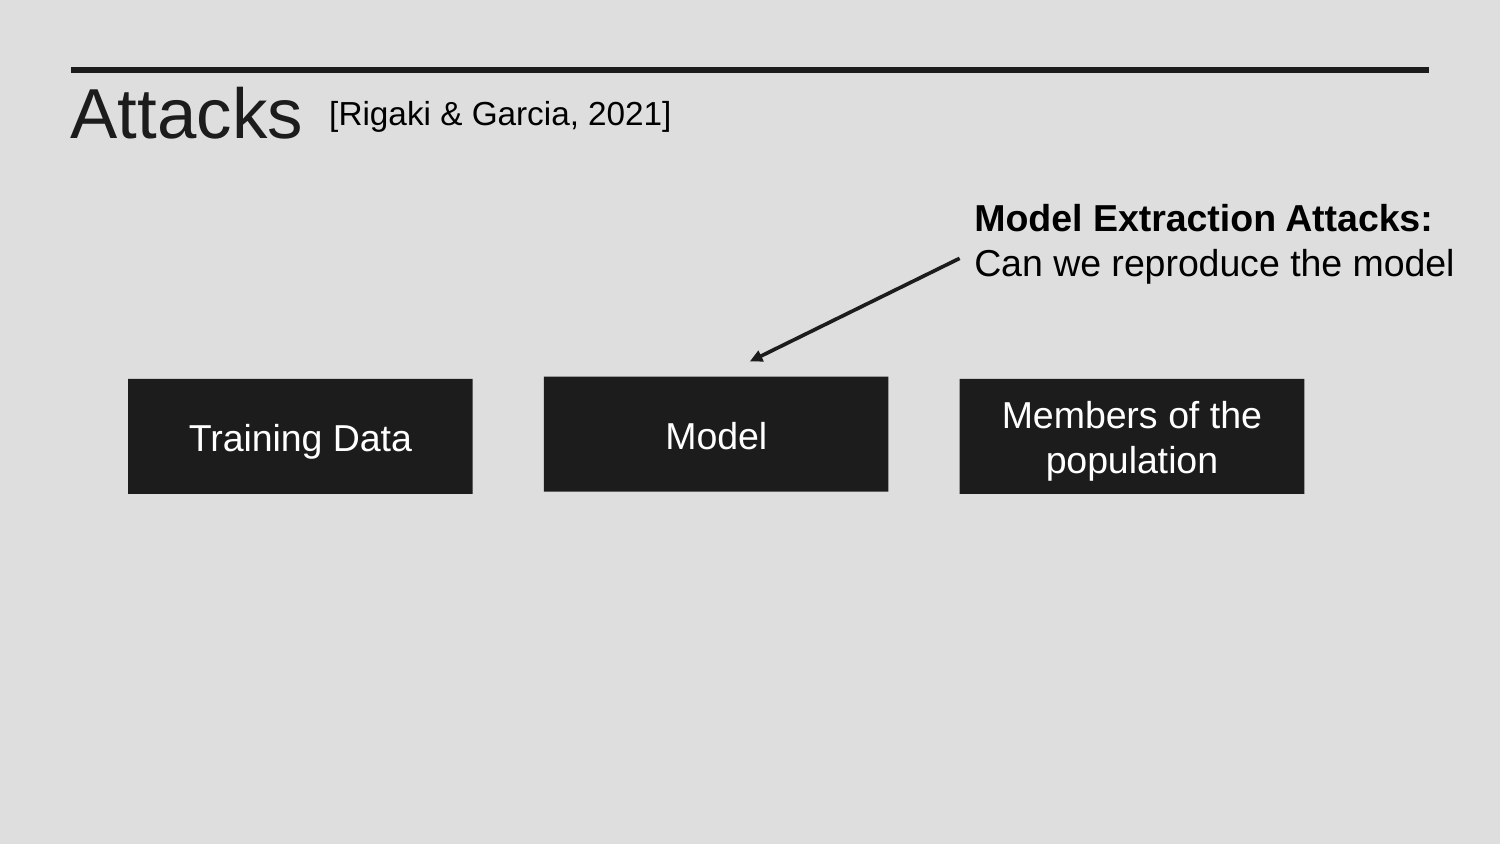

Attacks
[Rigaki & Garcia, 2021]
Model Extraction Attacks: Can we reproduce the model
Model
Members of the population
Training Data
|  |
| --- |